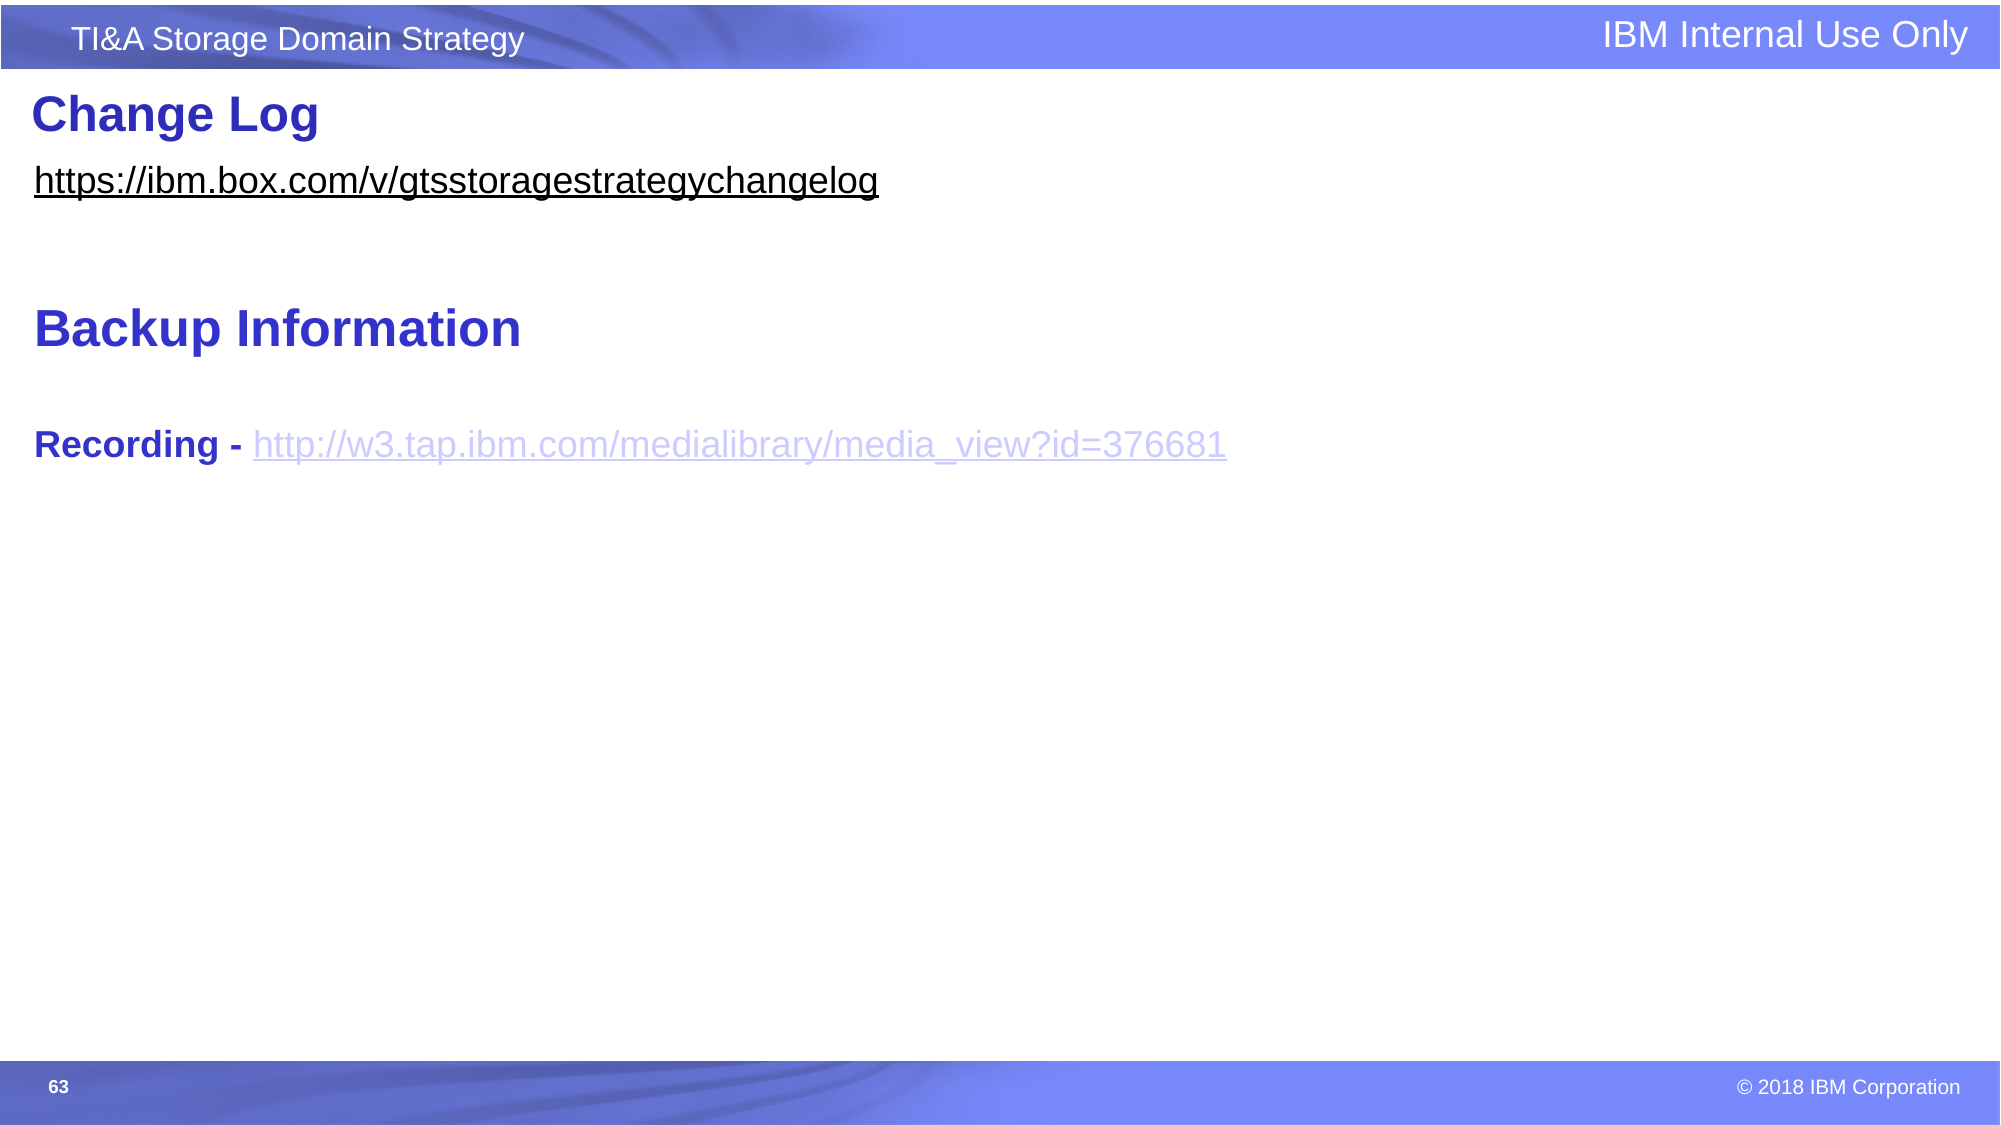

# Change Log
https://ibm.box.com/v/gtsstoragestrategychangelog
Backup Information

Recording - http://w3.tap.ibm.com/medialibrary/media_view?id=376681